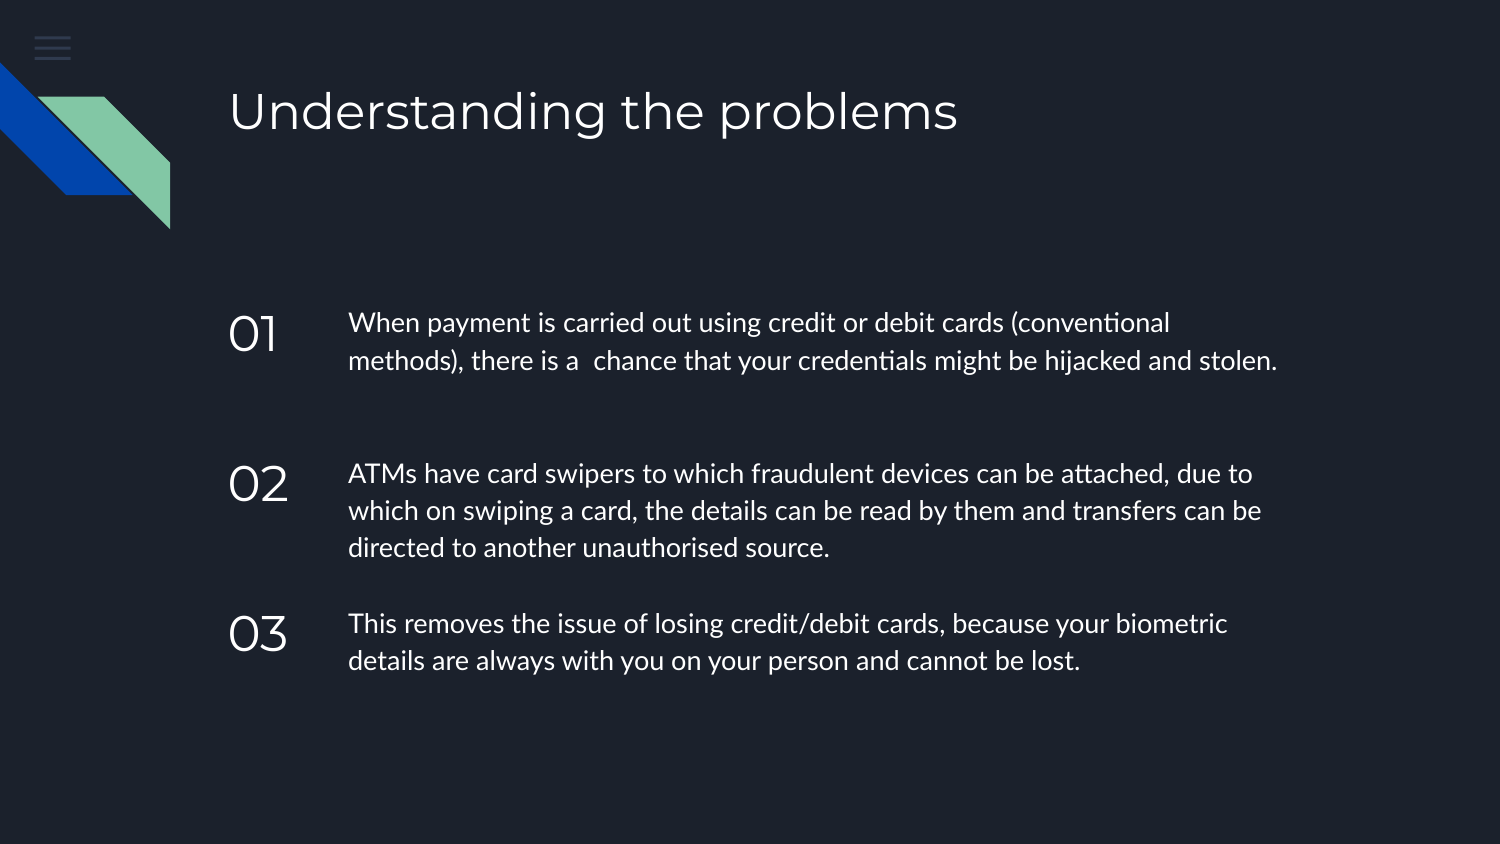

# Understanding the problems
01

When payment is carried out using credit or debit cards (conventional methods), there is a  chance that your credentials might be hijacked and stolen.
02

ATMs have card swipers to which fraudulent devices can be attached, due to which on swiping a card, the details can be read by them and transfers can be directed to another unauthorised source.
03
This removes the issue of losing credit/debit cards, because your biometric details are always with you on your person and cannot be lost.